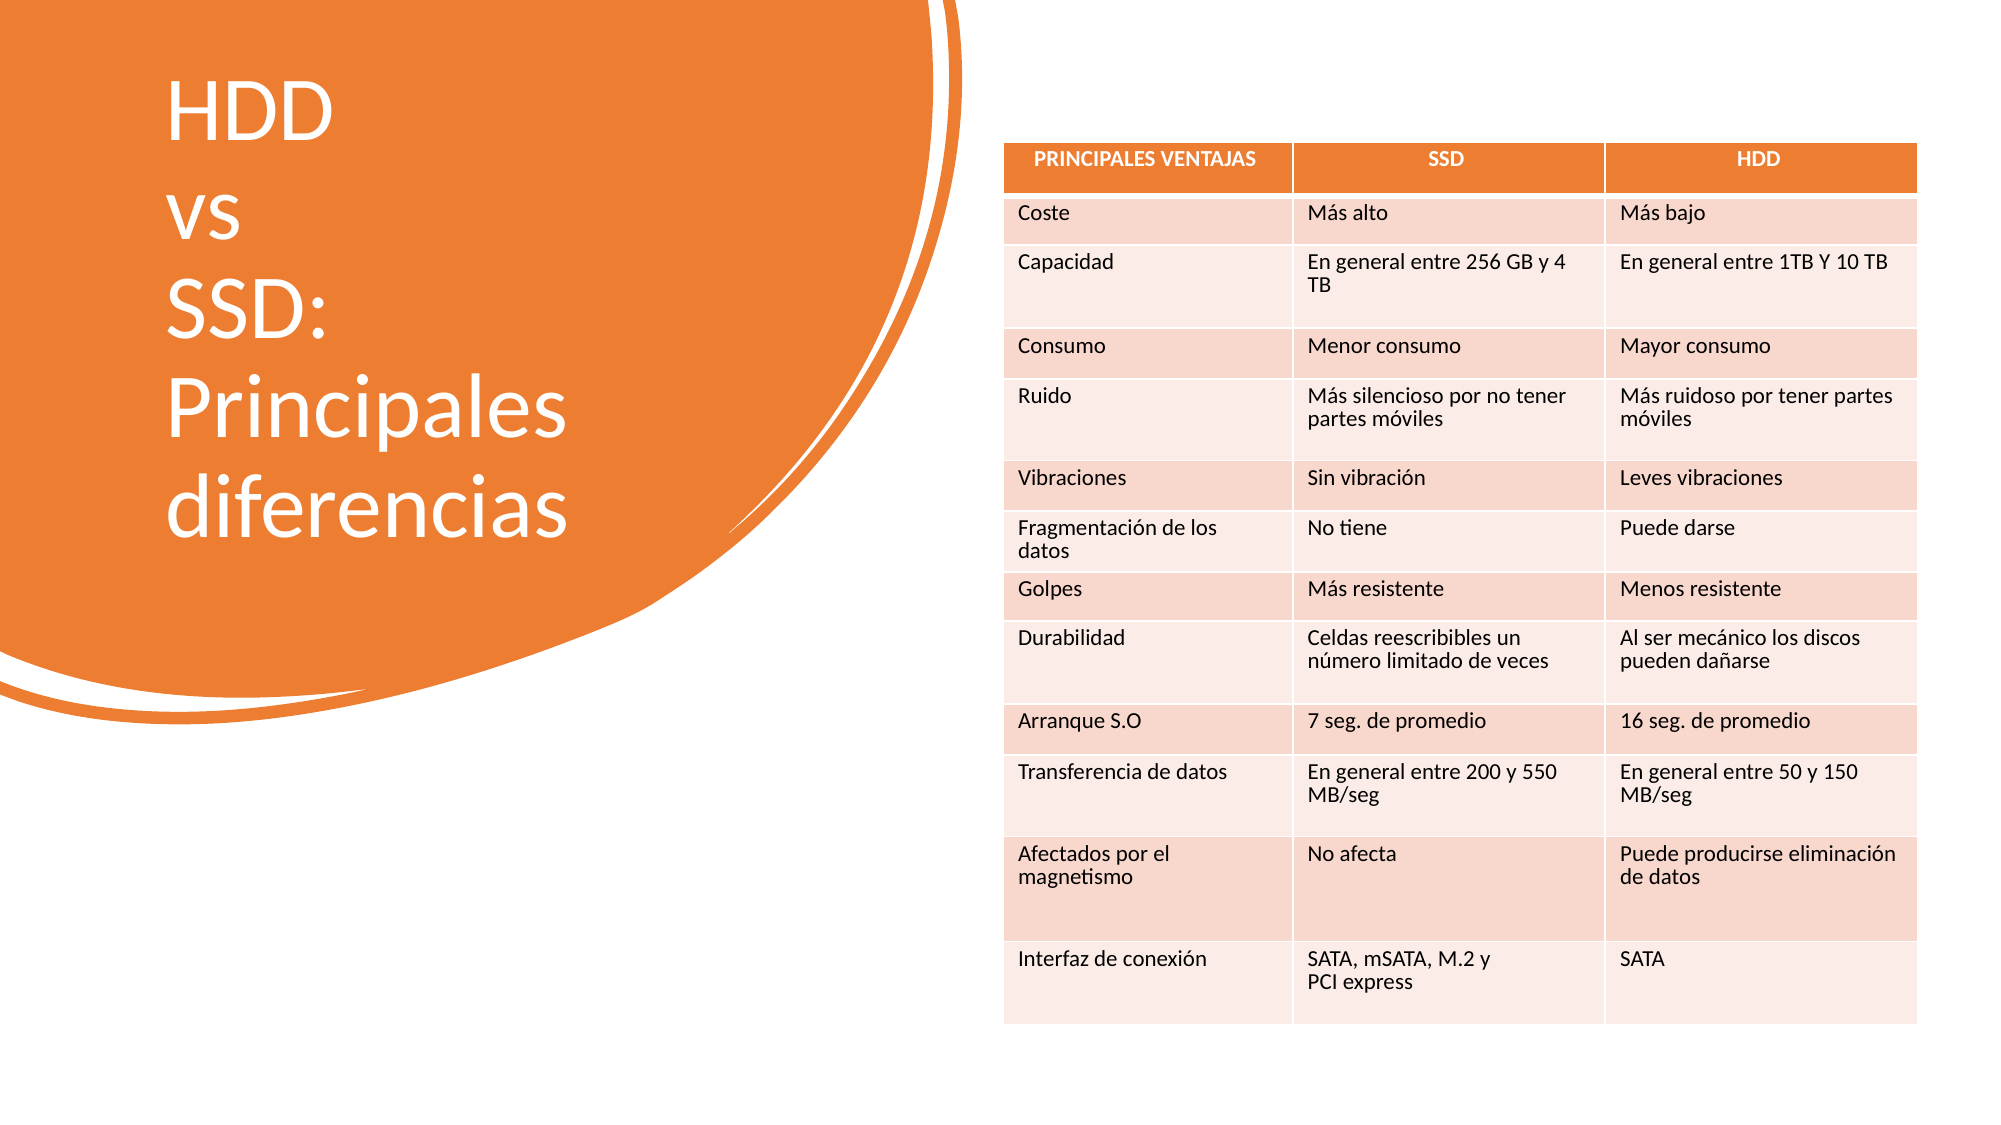

# HDD vs SSD: Principales diferencias
| PRINCIPALES VENTAJAS | SSD | HDD |
| --- | --- | --- |
| Coste | Más alto | Más bajo |
| Capacidad | En general entre 256 GB y 4 TB | En general entre 1TB Y 10 TB |
| Consumo | Menor consumo | Mayor consumo |
| Ruido | Más silencioso por no tener partes móviles | Más ruidoso por tener partes móviles |
| Vibraciones | Sin vibración | Leves vibraciones |
| Fragmentación de los datos | No tiene | Puede darse |
| Golpes | Más resistente | Menos resistente |
| Durabilidad | Celdas reescribibles un número limitado de veces | Al ser mecánico los discos pueden dañarse |
| Arranque S.O | 7 seg. de promedio | 16 seg. de promedio |
| Transferencia de datos | En general entre 200 y 550 MB/seg | En general entre 50 y 150 MB/seg |
| Afectados por el magnetismo | No afecta | Puede producirse eliminación de datos |
| Interfaz de conexión | SATA, mSATA, M.2 y PCI express | SATA |